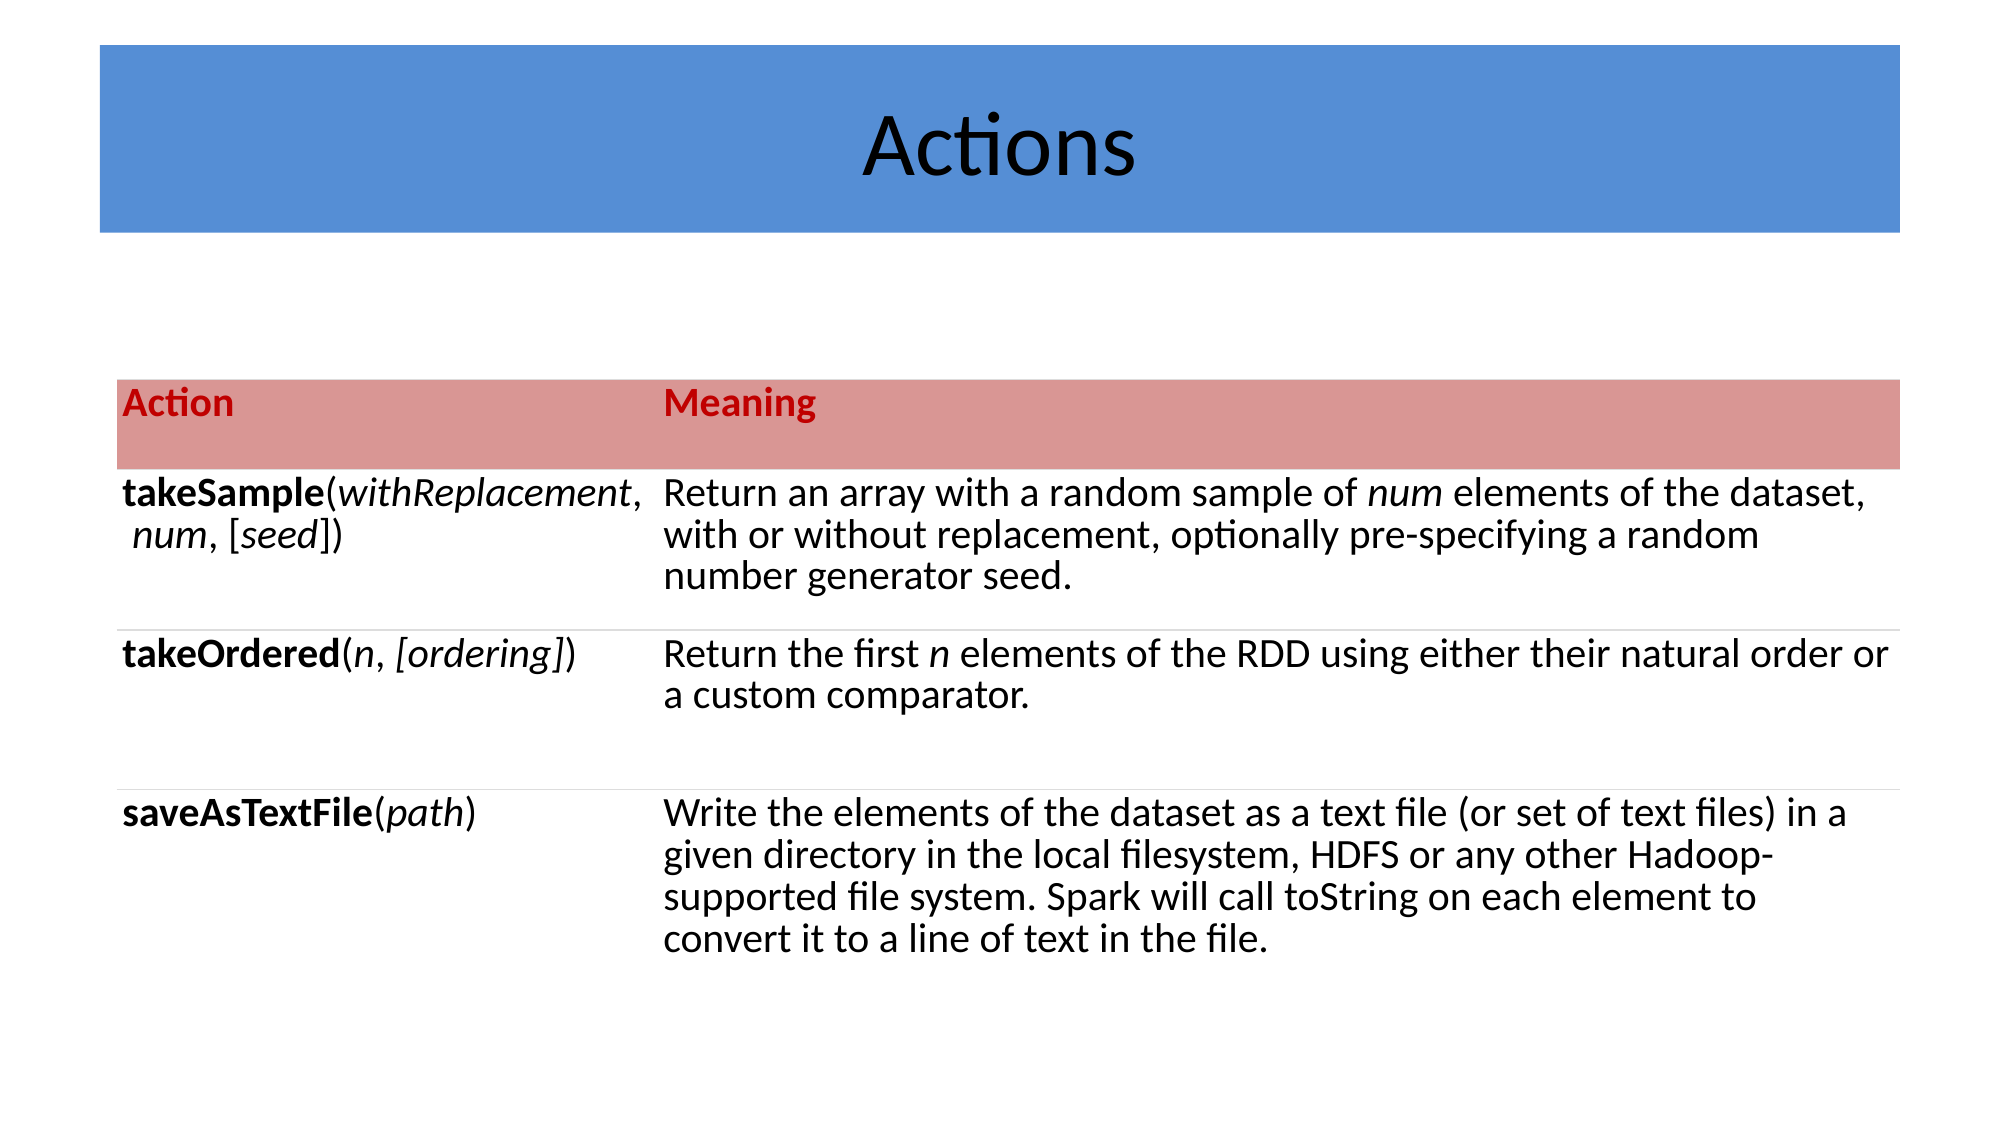

# Actions
| Action | Meaning |
| --- | --- |
| takeSample(withReplacement, num, [seed]) | Return an array with a random sample of num elements of the dataset, with or without replacement, optionally pre-specifying a random number generator seed. |
| takeOrdered(n, [ordering]) | Return the first n elements of the RDD using either their natural order or a custom comparator. |
| saveAsTextFile(path) | Write the elements of the dataset as a text file (or set of text files) in a given directory in the local filesystem, HDFS or any other Hadoop-supported file system. Spark will call toString on each element to convert it to a line of text in the file. |